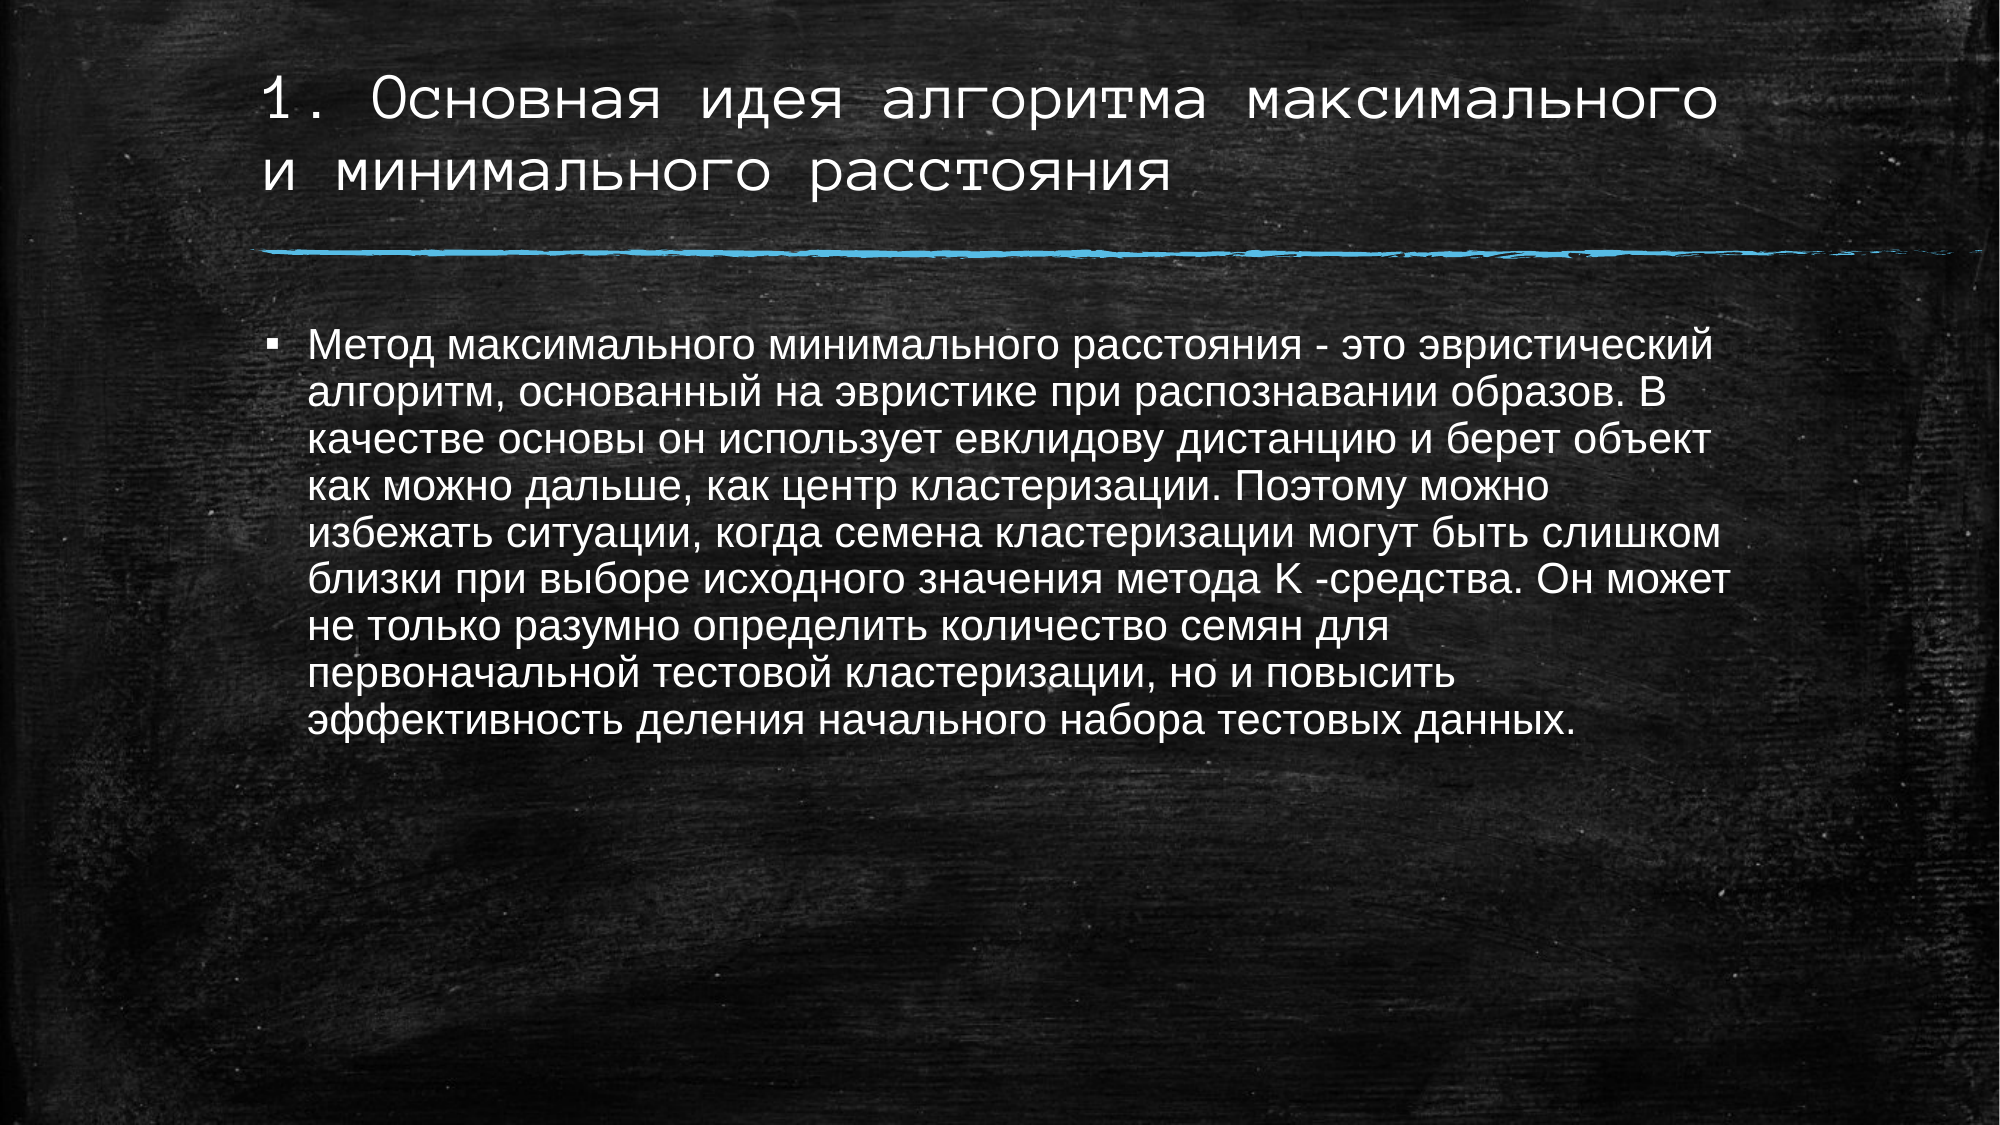

# 1. Основная идея алгоритма максимального и минимального расстояния
Метод максимального минимального расстояния - это эвристический алгоритм, основанный на эвристике при распознавании образов. В качестве основы он использует евклидову дистанцию и берет объект как можно дальше, как центр кластеризации. Поэтому можно избежать ситуации, когда семена кластеризации могут быть слишком близки при выборе исходного значения метода K -средства. Он может не только разумно определить количество семян для первоначальной тестовой кластеризации, но и повысить эффективность деления начального набора тестовых данных.